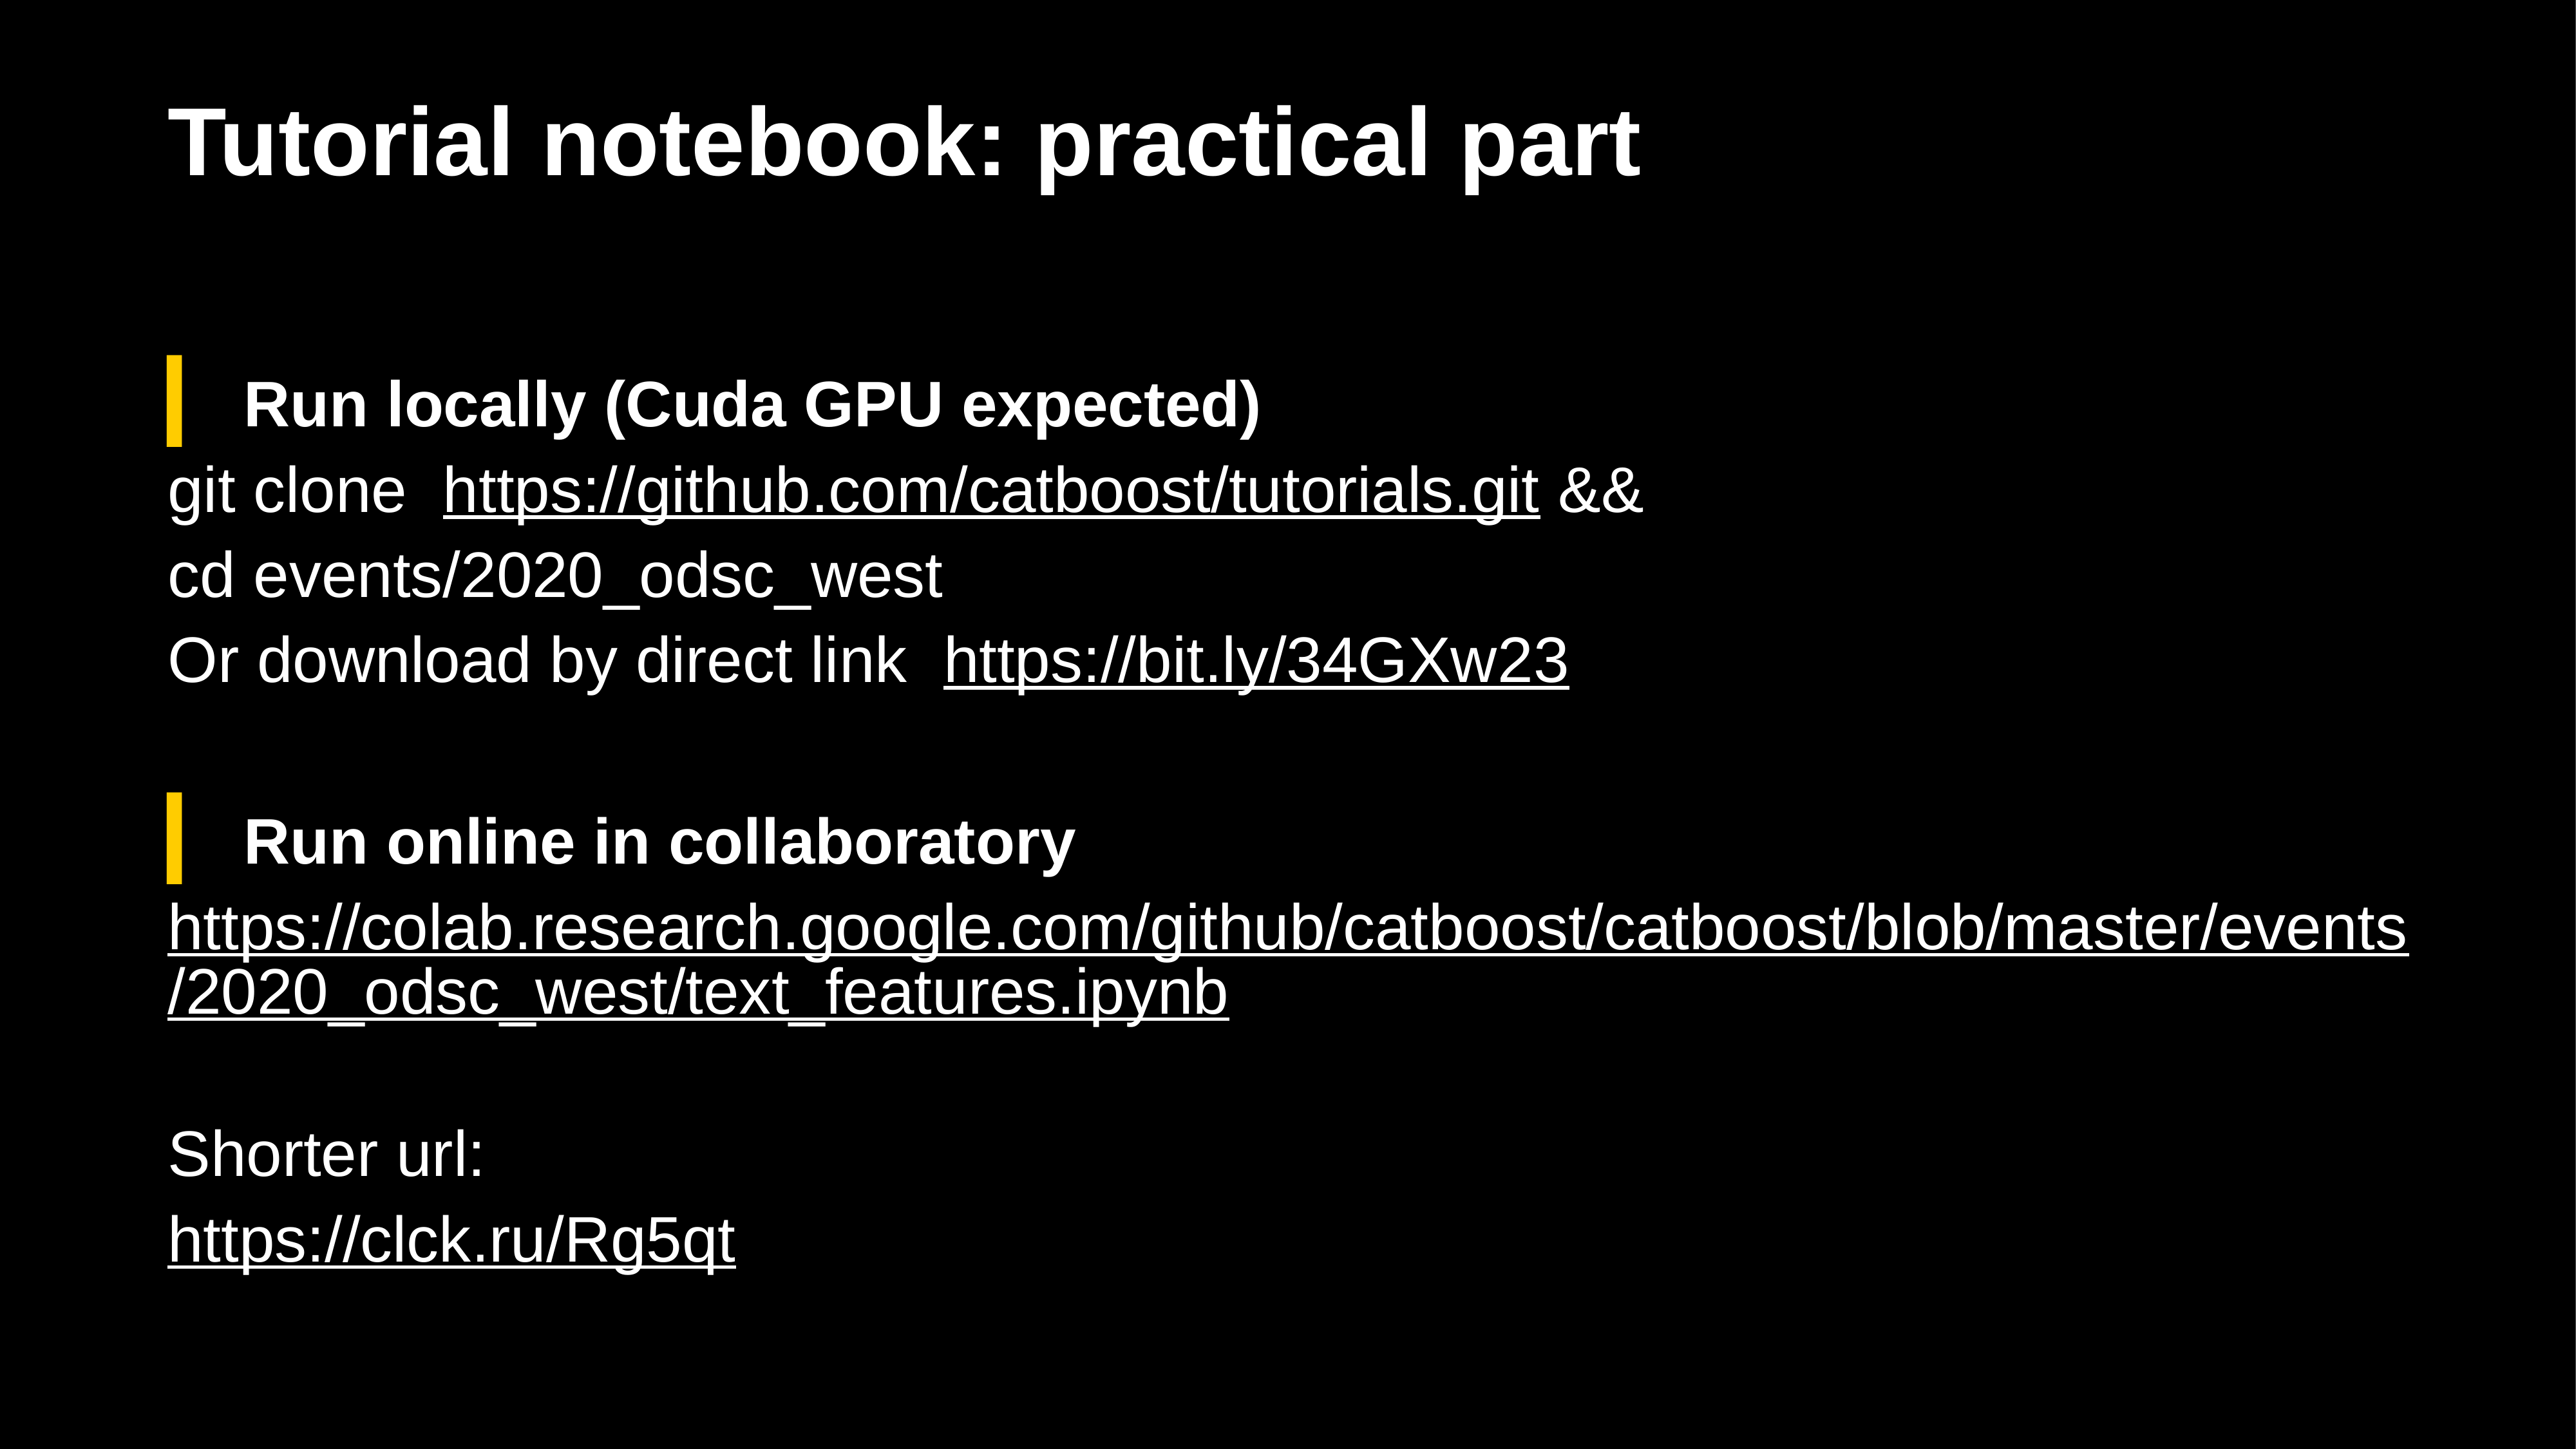

# Tutorial notebook: practical part
Run locally (Cuda GPU expected)
git clone  https://github.com/catboost/tutorials.git &&
cd events/2020_odsc_west
Or download by direct link  https://bit.ly/34GXw23

Run online in collaboratory
https://colab.research.google.com/github/catboost/catboost/blob/master/events/2020_odsc_west/text_features.ipynb
Shorter url:
https://clck.ru/Rg5qt
3